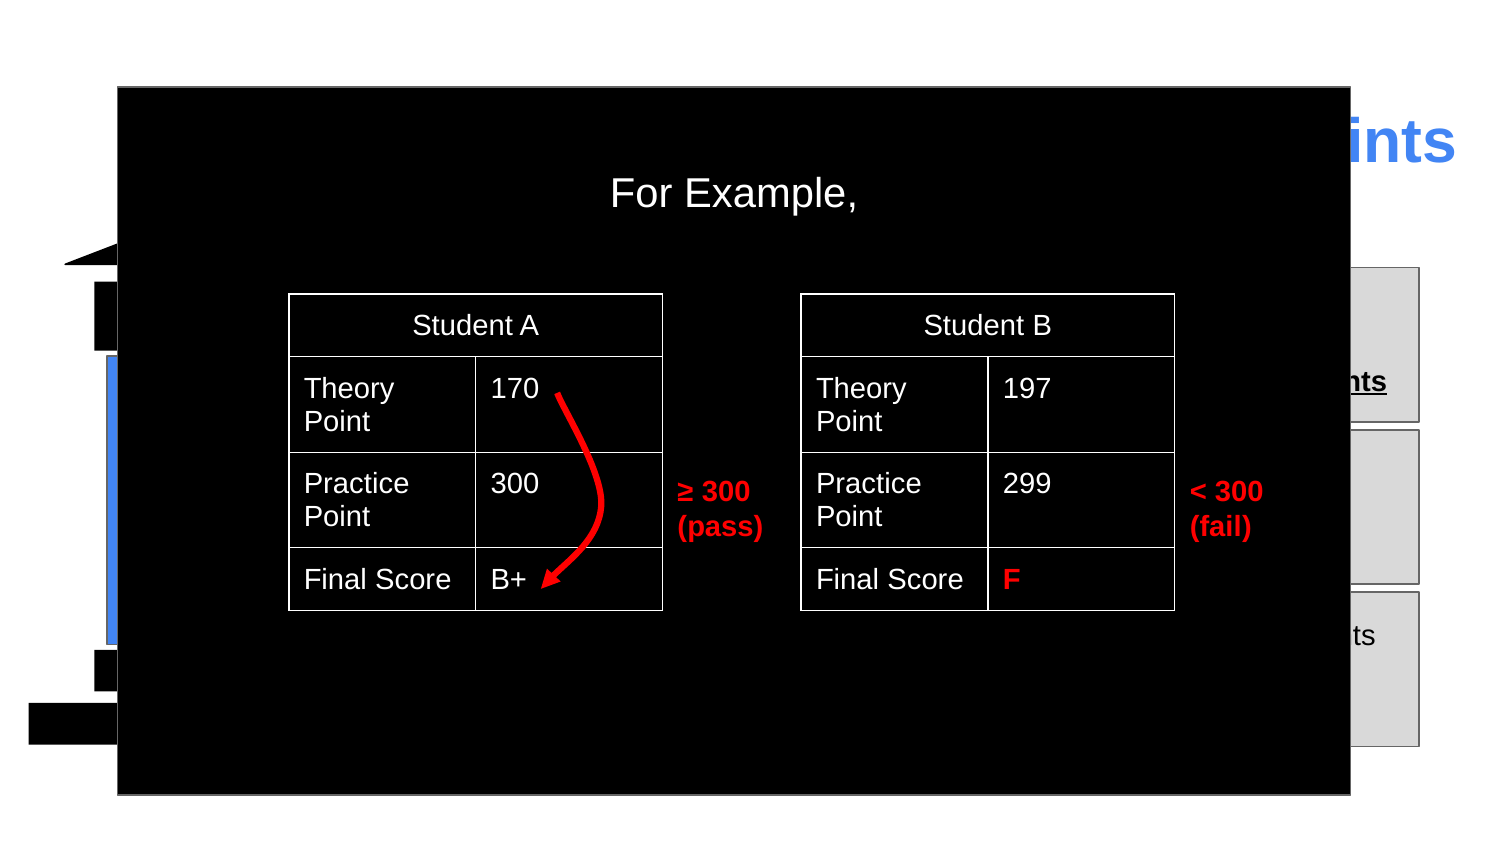

For Example,

Practice Points > 300
YOUR FINAL GRADE
1 Lecture = 10 points

11 Lectures = 110 points
2 Exams (Midterm and Final)
| Student A |  |
| --- | --- |
| Theory Point | 170 |
| Practice Point | 300 |
| Final Score | B+ |
| Student B |  |
| --- | --- |
| Theory Point | 197 |
| Practice Point | 299 |
| Final Score | F |

11 Lectures
10 Labs
4 Homework Assignments

1 Lab = 10 points
10 Labs = 100 points
≥ 300
(pass)
< 300
(fail)
1 Homework = 50 points
4 Labs = 200 points
Your Hard Work
Academic Honesty